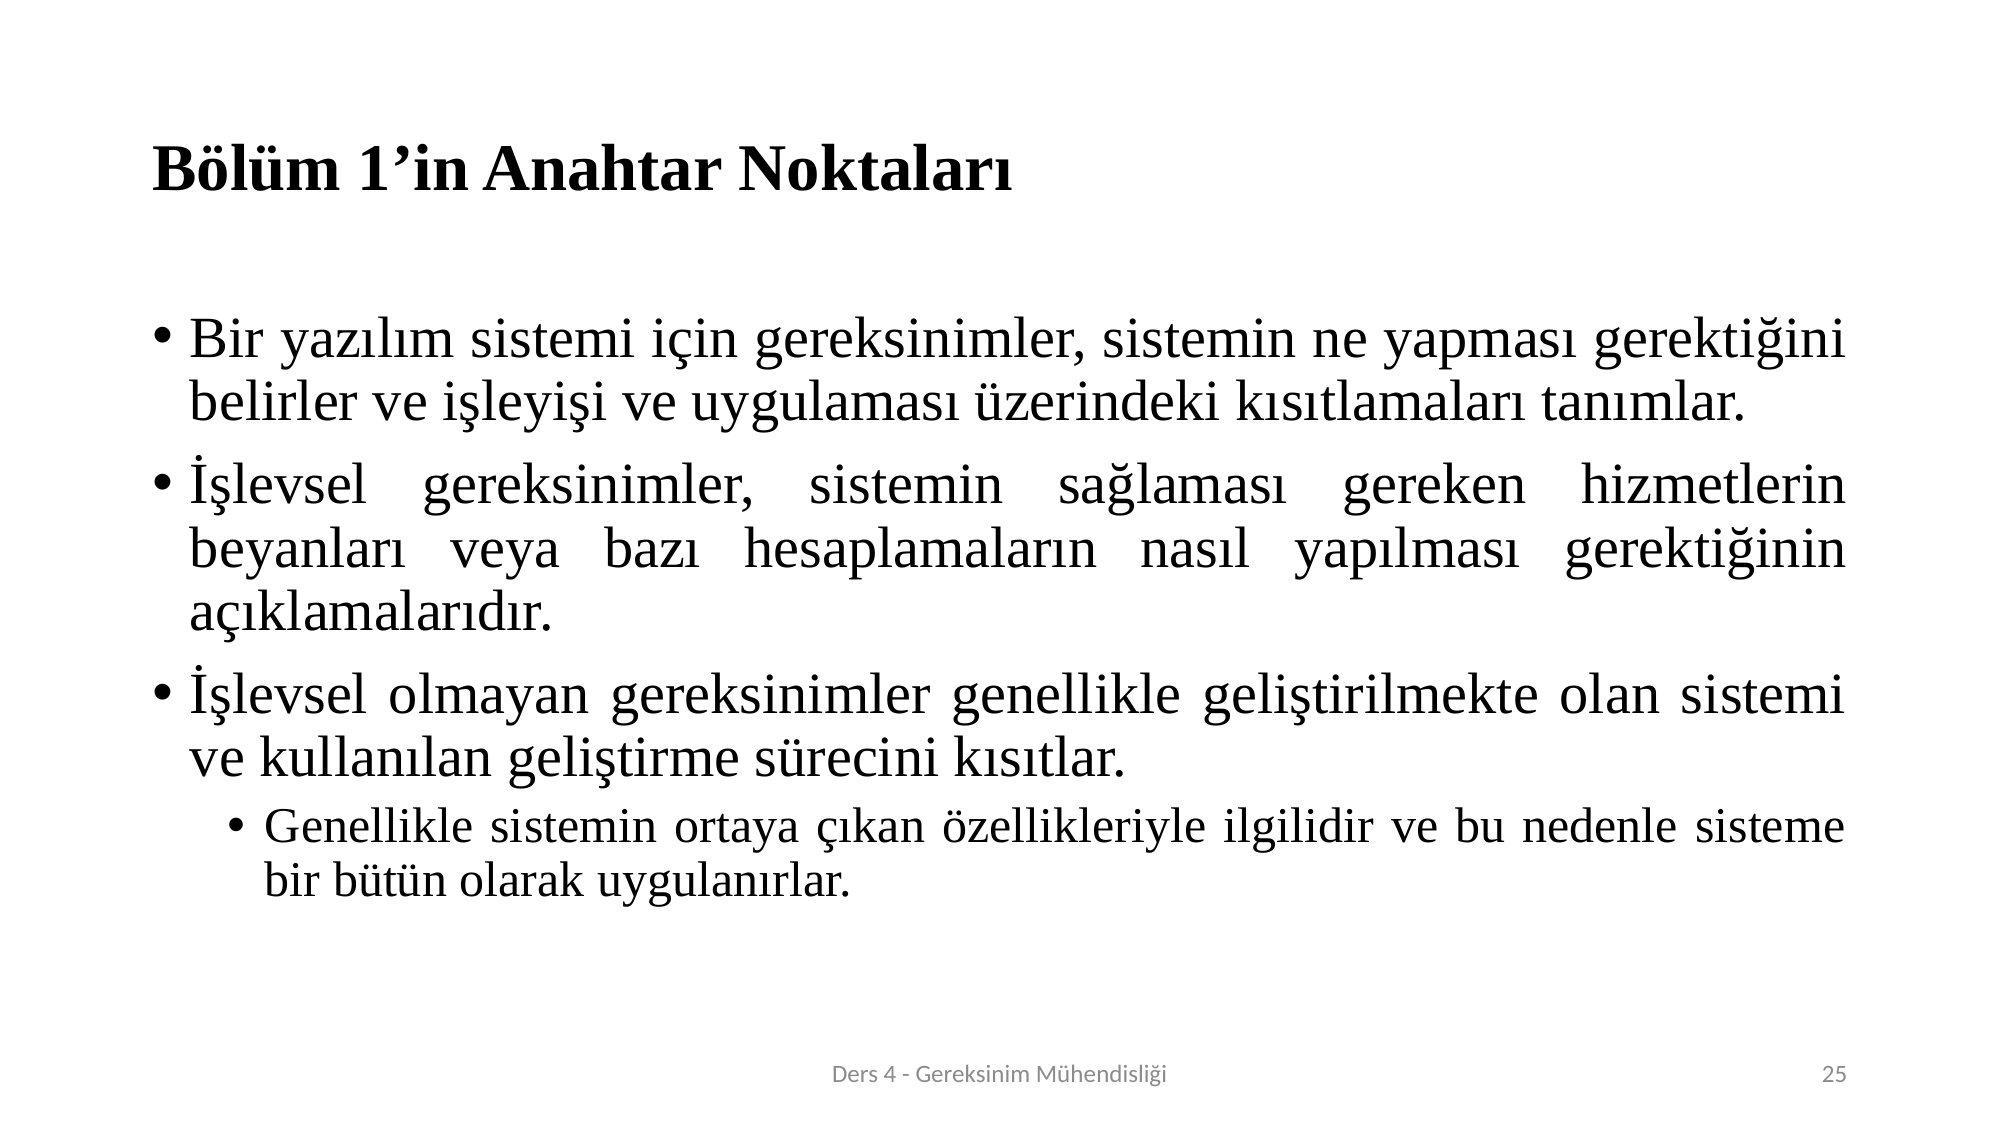

# Bölüm 1’in Anahtar Noktaları
Bir yazılım sistemi için gereksinimler, sistemin ne yapması gerektiğini belirler ve işleyişi ve uygulaması üzerindeki kısıtlamaları tanımlar.
İşlevsel gereksinimler, sistemin sağlaması gereken hizmetlerin beyanları veya bazı hesaplamaların nasıl yapılması gerektiğinin açıklamalarıdır.
İşlevsel olmayan gereksinimler genellikle geliştirilmekte olan sistemi ve kullanılan geliştirme sürecini kısıtlar.
Genellikle sistemin ortaya çıkan özellikleriyle ilgilidir ve bu nedenle sisteme bir bütün olarak uygulanırlar.
Ders 4 - Gereksinim Mühendisliği
25